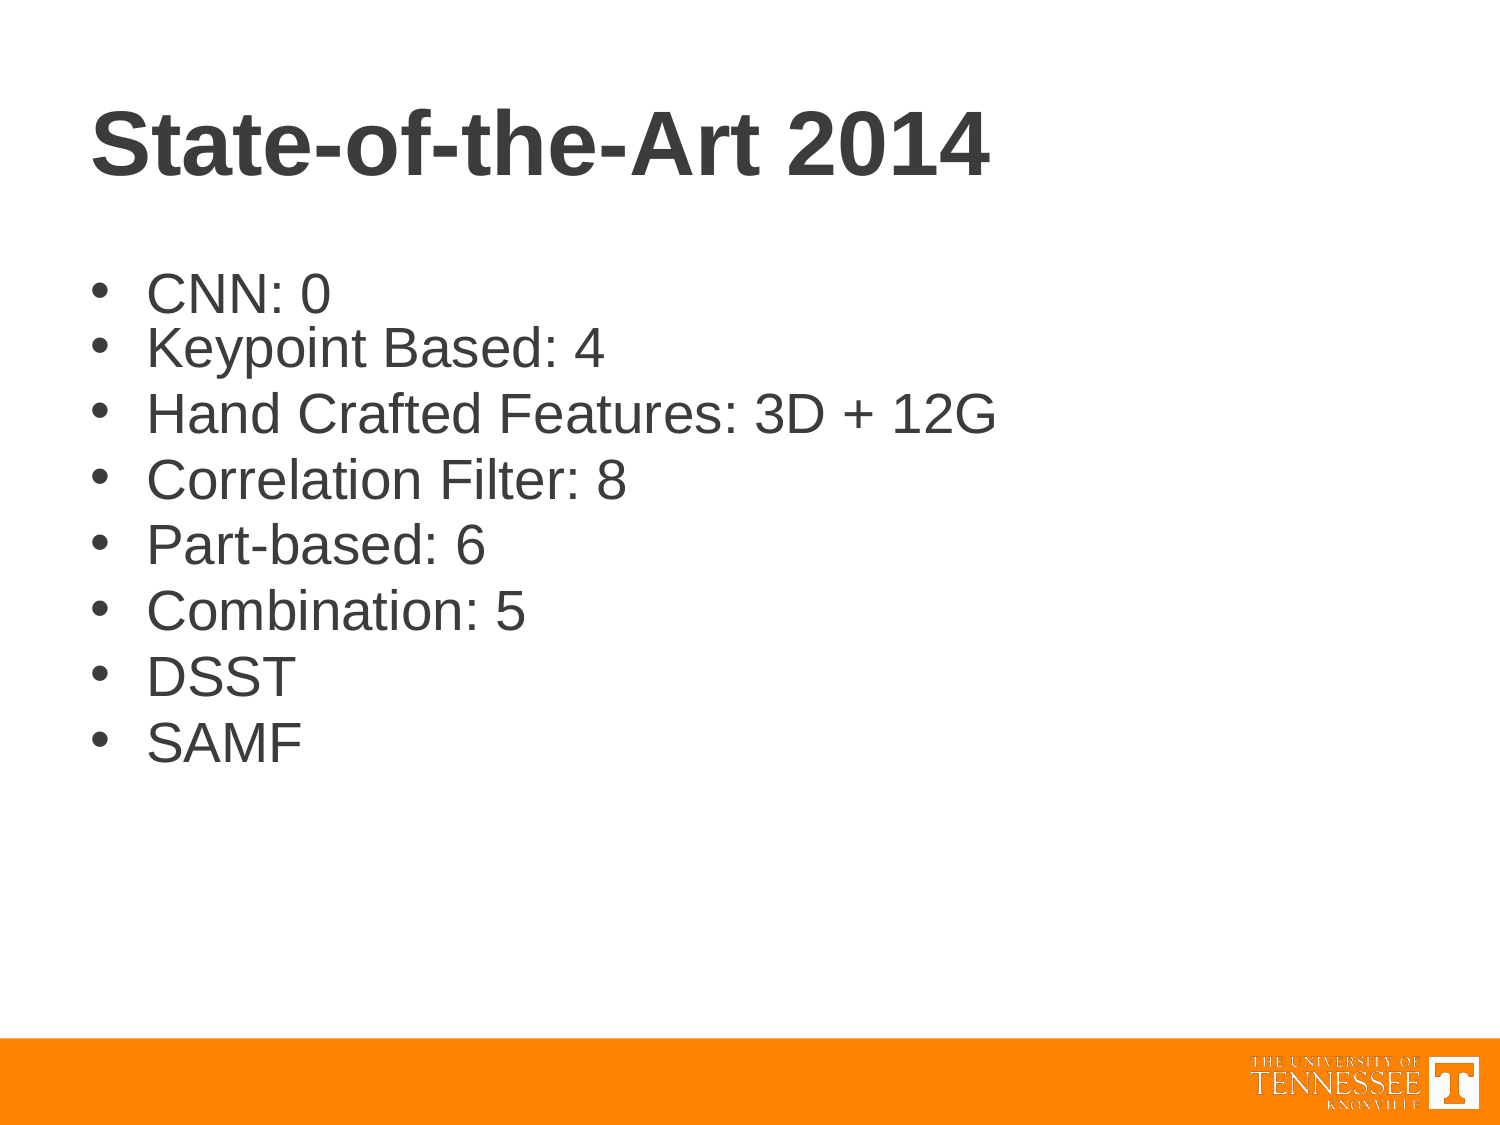

# State-of-the-Art 2014
CNN: 0
Keypoint Based: 4
Hand Crafted Features: 3D + 12G
Correlation Filter: 8
Part-based: 6
Combination: 5
DSST
SAMF